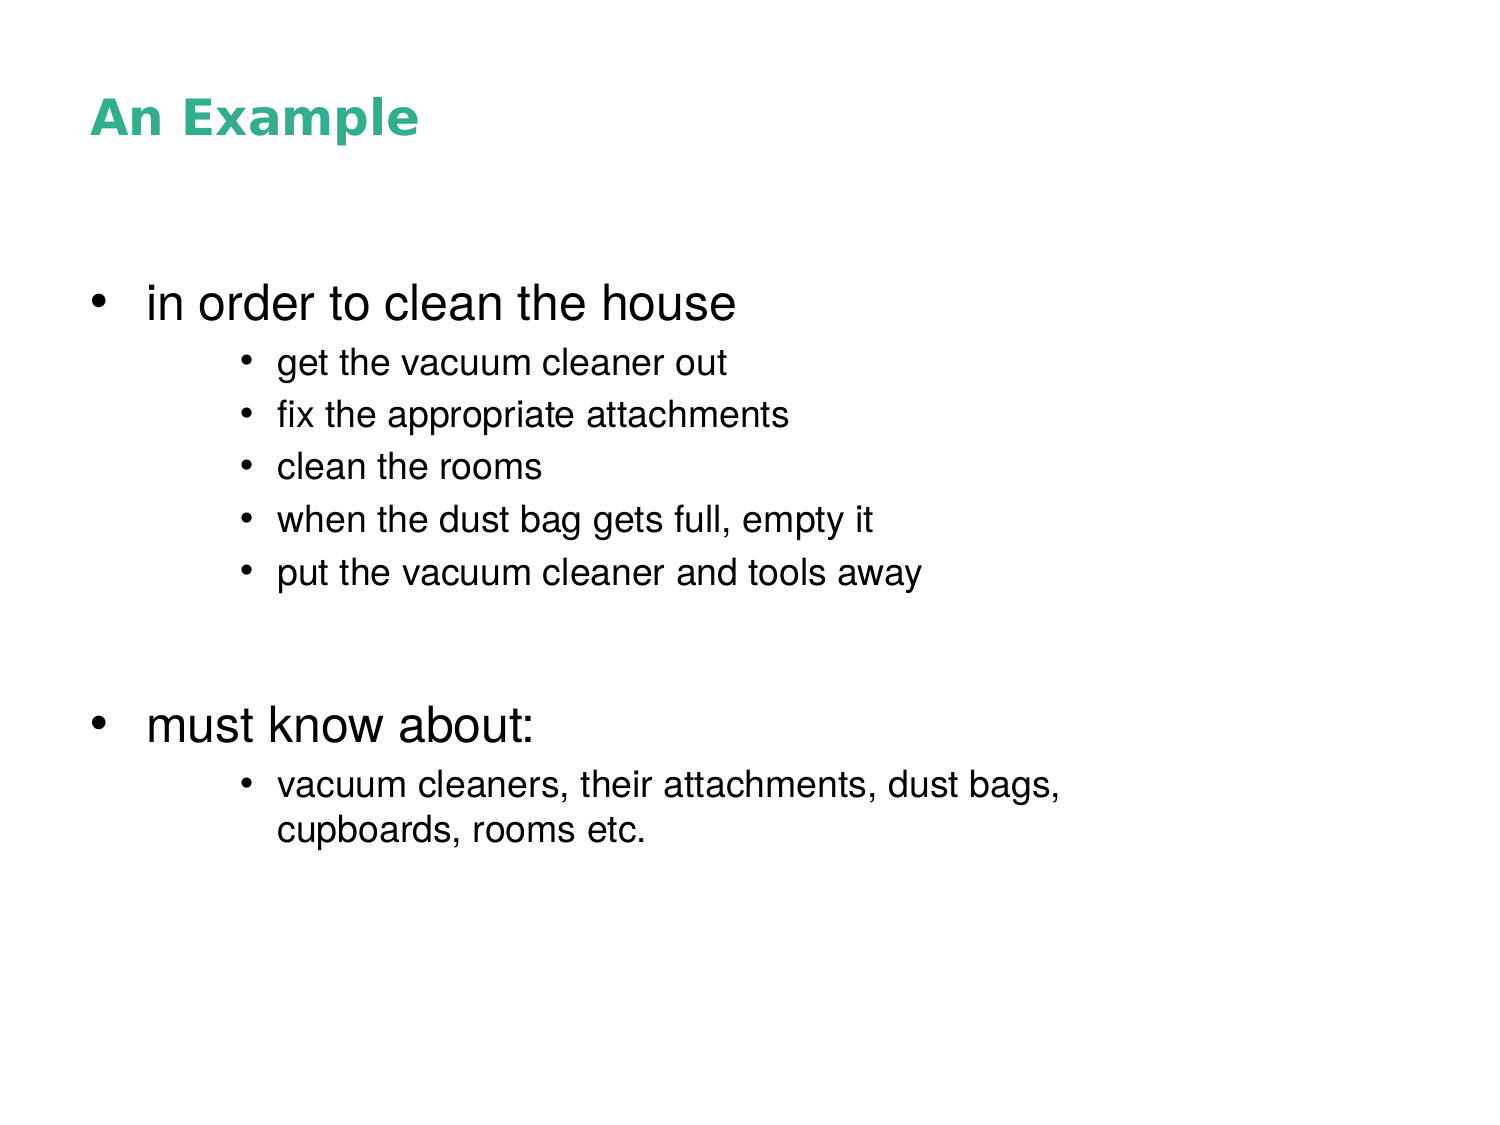

# An Example
in order to clean the house
get the vacuum cleaner out
fix the appropriate attachments
clean the rooms
when the dust bag gets full, empty it
put the vacuum cleaner and tools away

must know about:
vacuum cleaners, their attachments, dust bags,
cupboards, rooms etc.